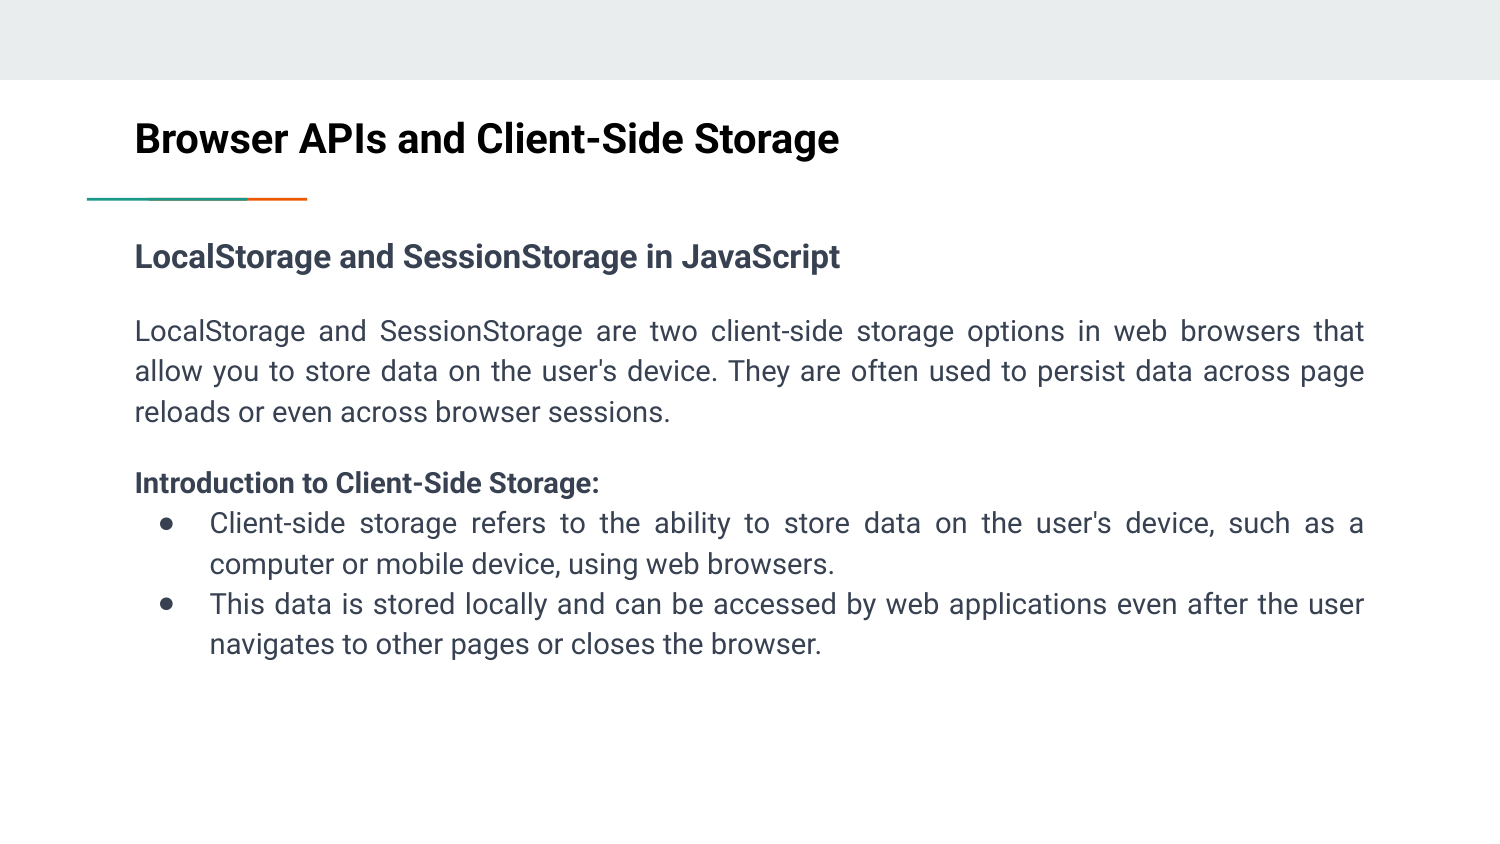

# Browser APIs and Client-Side Storage

LocalStorage and SessionStorage in JavaScript
LocalStorage and SessionStorage are two client-side storage options in web browsers that allow you to store data on the user's device. They are often used to persist data across page reloads or even across browser sessions.
Introduction to Client-Side Storage:
Client-side storage refers to the ability to store data on the user's device, such as a computer or mobile device, using web browsers.
This data is stored locally and can be accessed by web applications even after the user navigates to other pages or closes the browser.